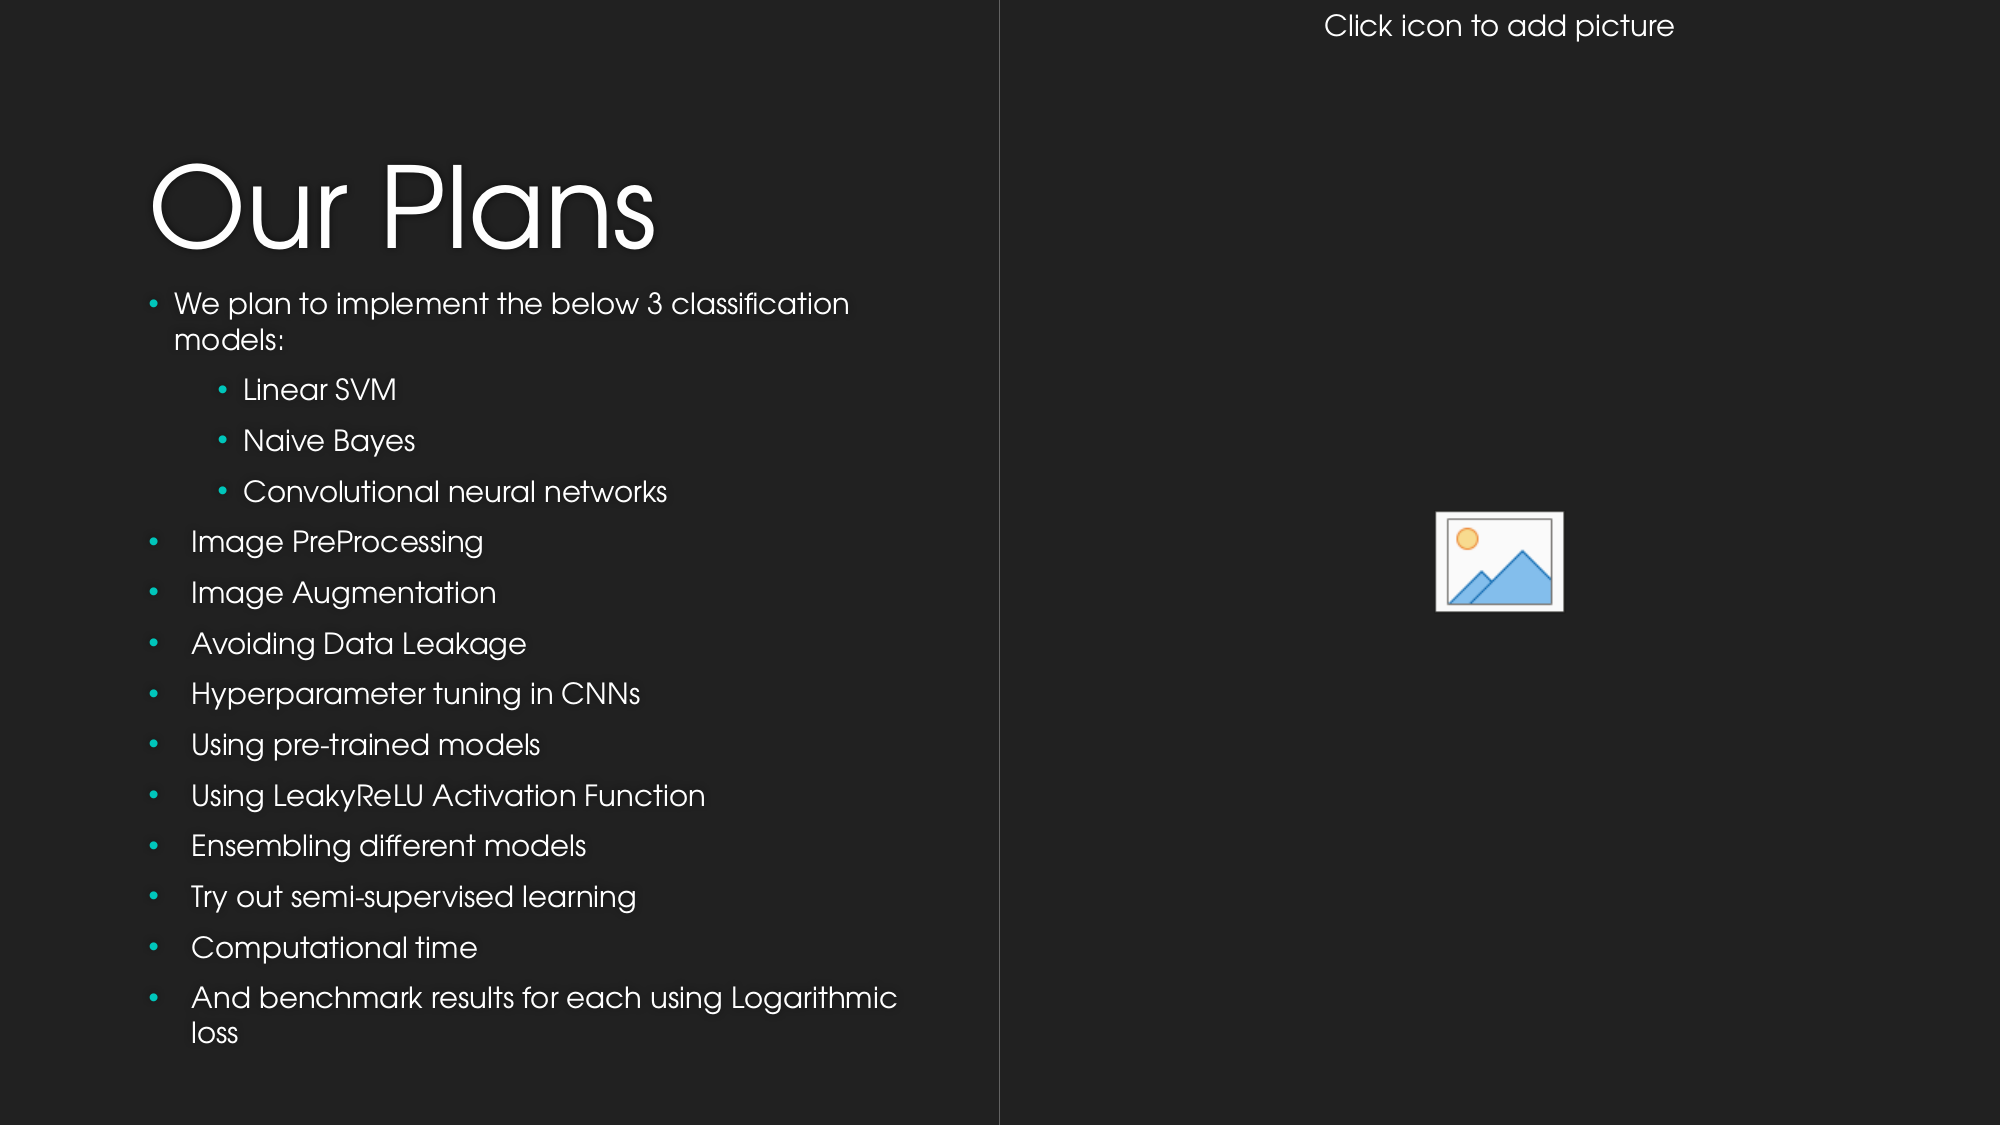

# Our Plans
We plan to implement the below 3 classification models:
Linear SVM
Naive Bayes
Convolutional neural networks
Image PreProcessing
Image Augmentation
Avoiding Data Leakage
Hyperparameter tuning in CNNs
Using pre-trained models
Using LeakyReLU Activation Function
Ensembling different models
Try out semi-supervised learning
Computational time
And benchmark results for each using Logarithmic loss